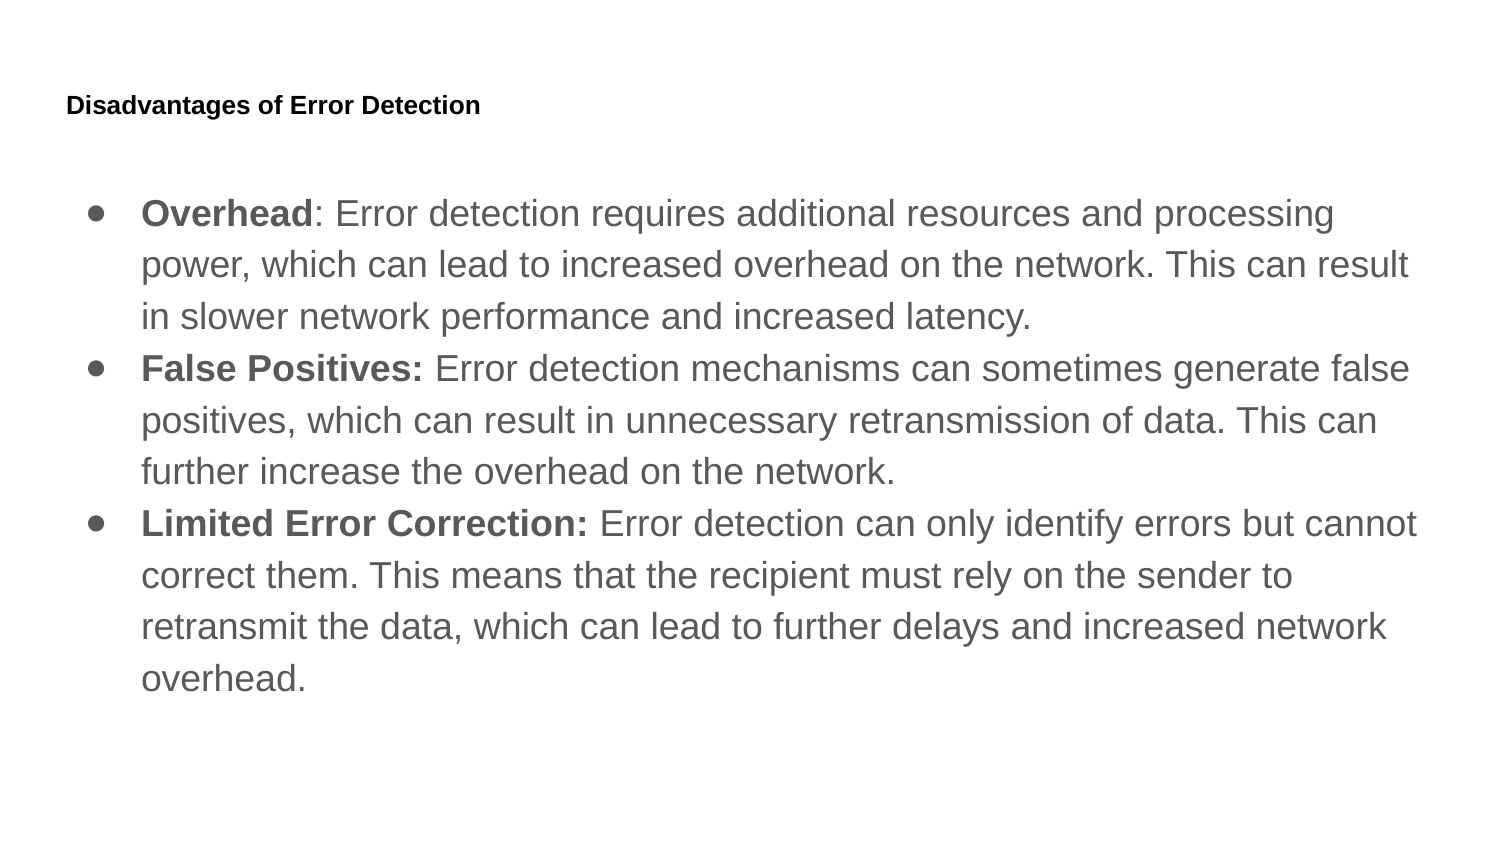

# Disadvantages of Error Detection
Overhead: Error detection requires additional resources and processing power, which can lead to increased overhead on the network. This can result in slower network performance and increased latency.
False Positives: Error detection mechanisms can sometimes generate false positives, which can result in unnecessary retransmission of data. This can further increase the overhead on the network.
Limited Error Correction: Error detection can only identify errors but cannot correct them. This means that the recipient must rely on the sender to retransmit the data, which can lead to further delays and increased network overhead.